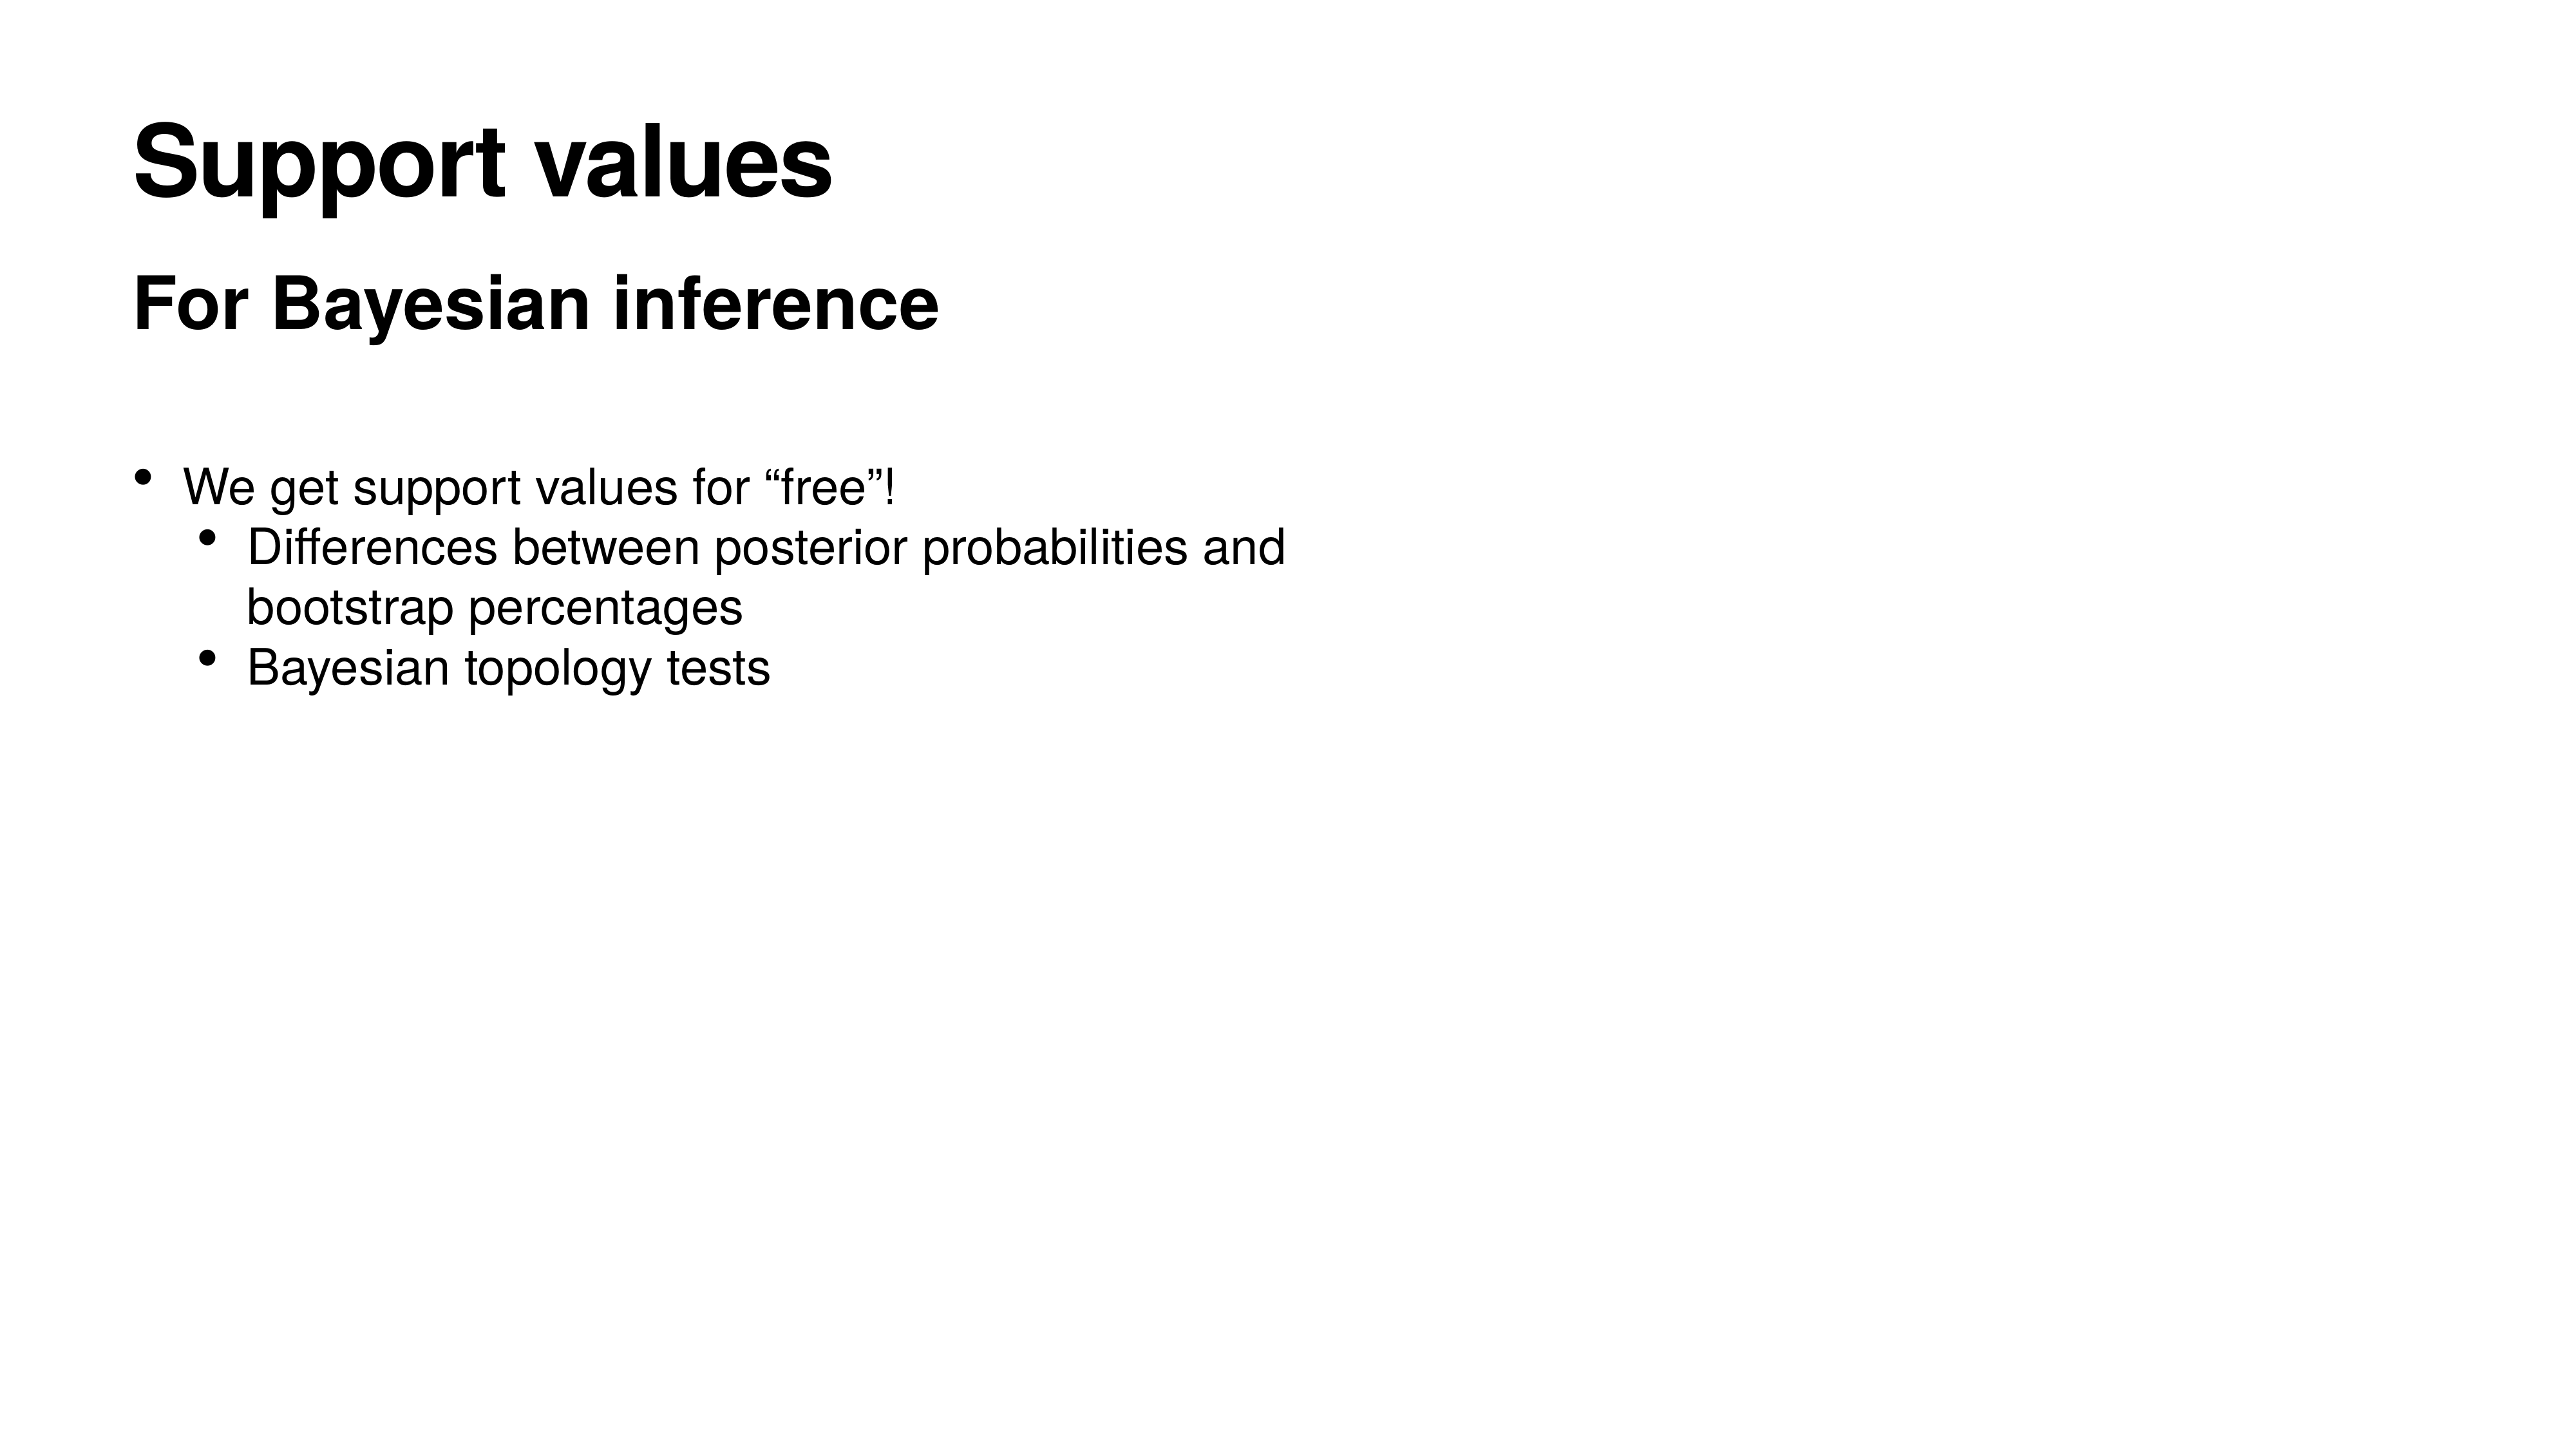

# Support values
For Bayesian inference
We get support values for “free”!
Differences between posterior probabilities and bootstrap percentages
Bayesian topology tests